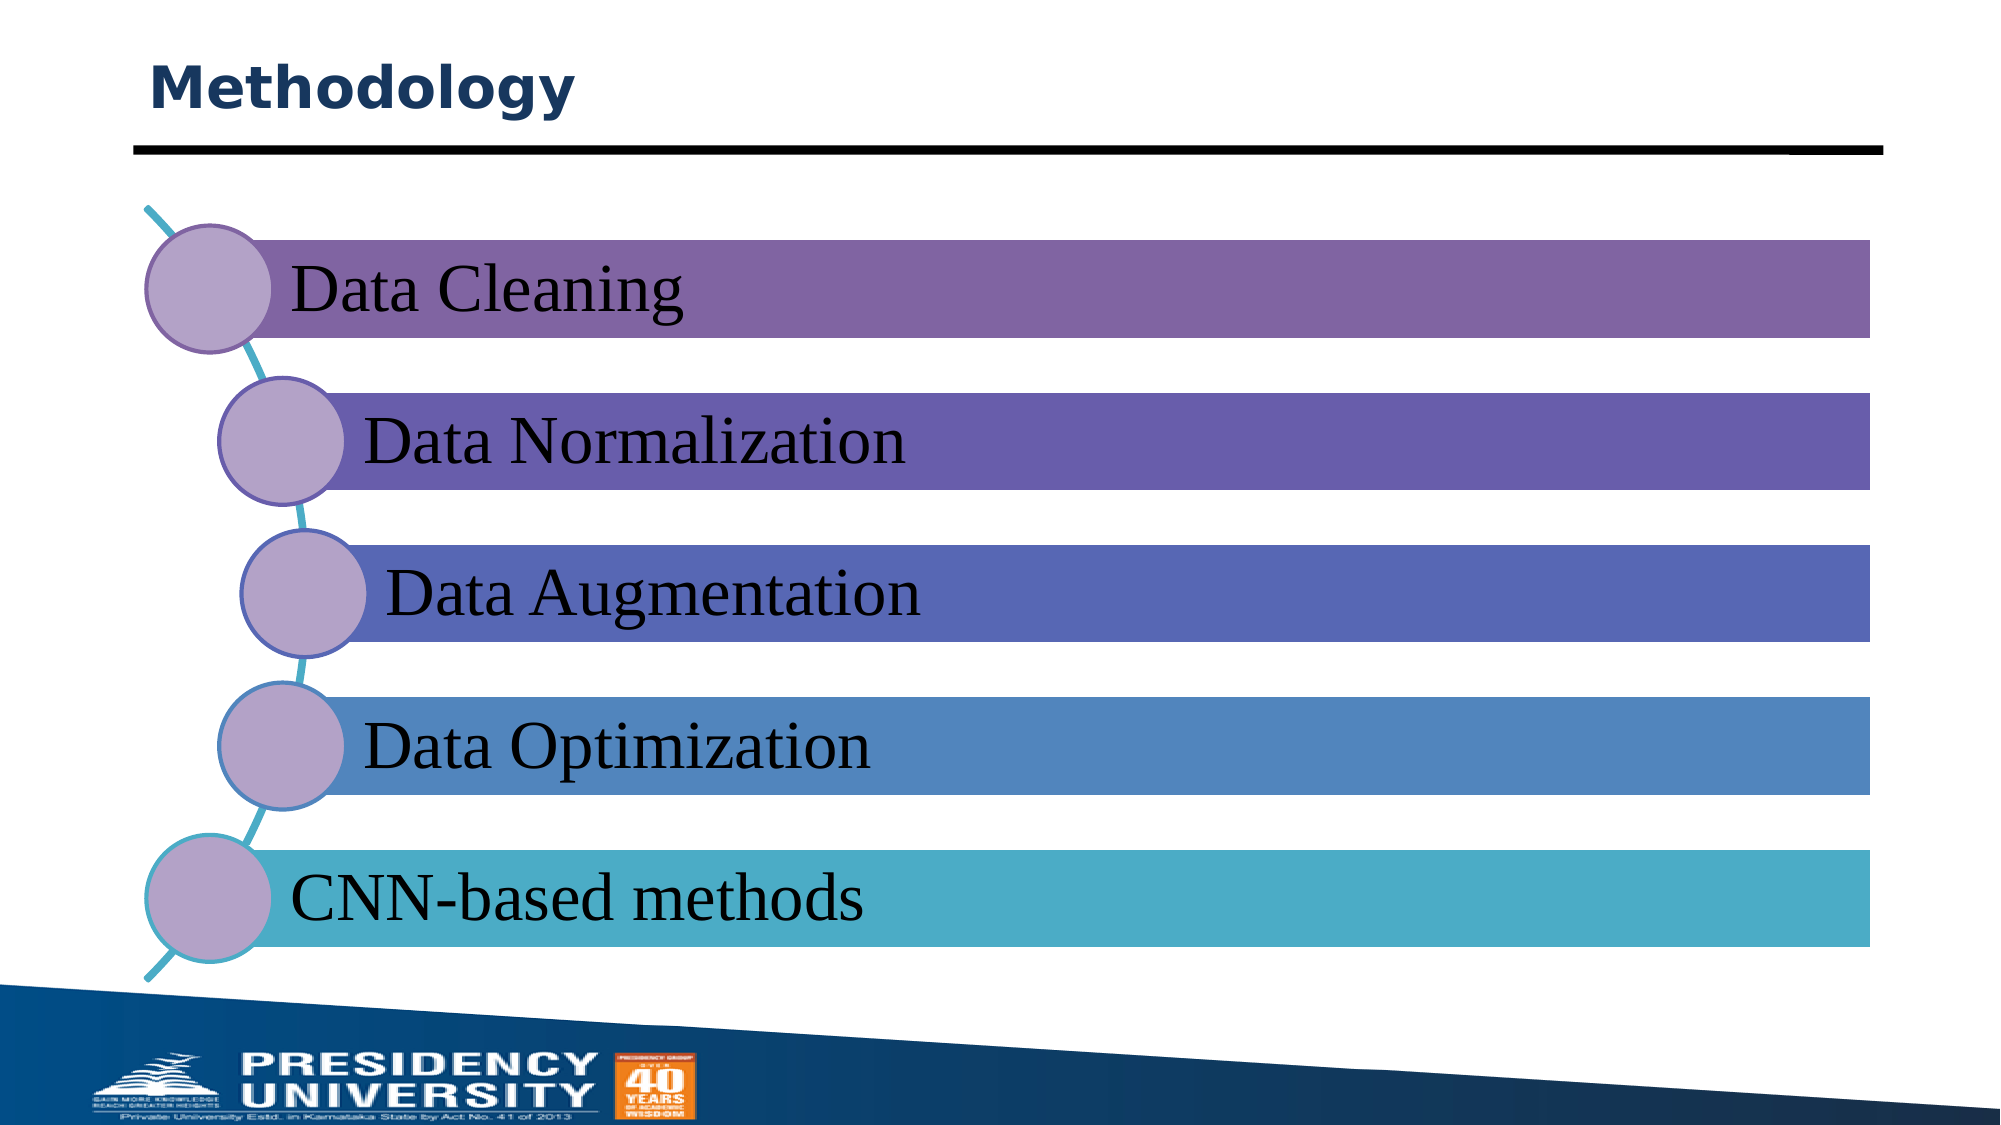

# Methodology
Data Cleaning
Data Normalization
Data Augmentation
Data Optimization
CNN-based methods